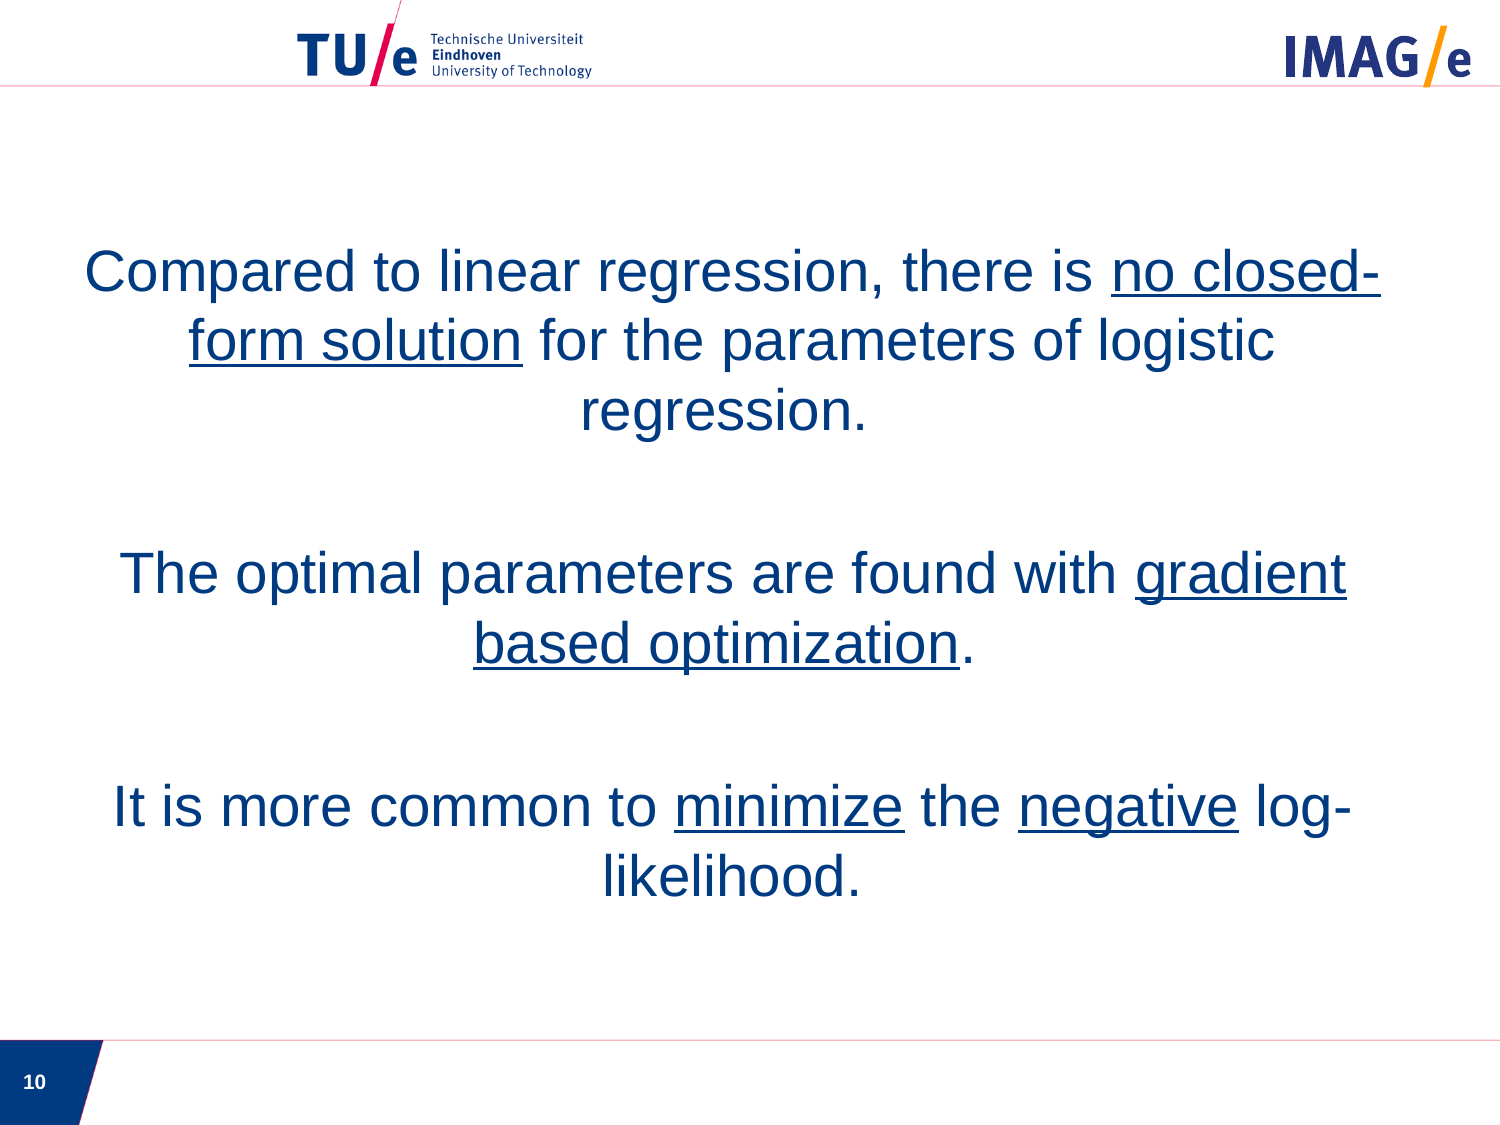

Compared to linear regression, there is no closed-form solution for the parameters of logistic regression.

The optimal parameters are found with gradient based optimization.

It is more common to minimize the negative log-likelihood.

10